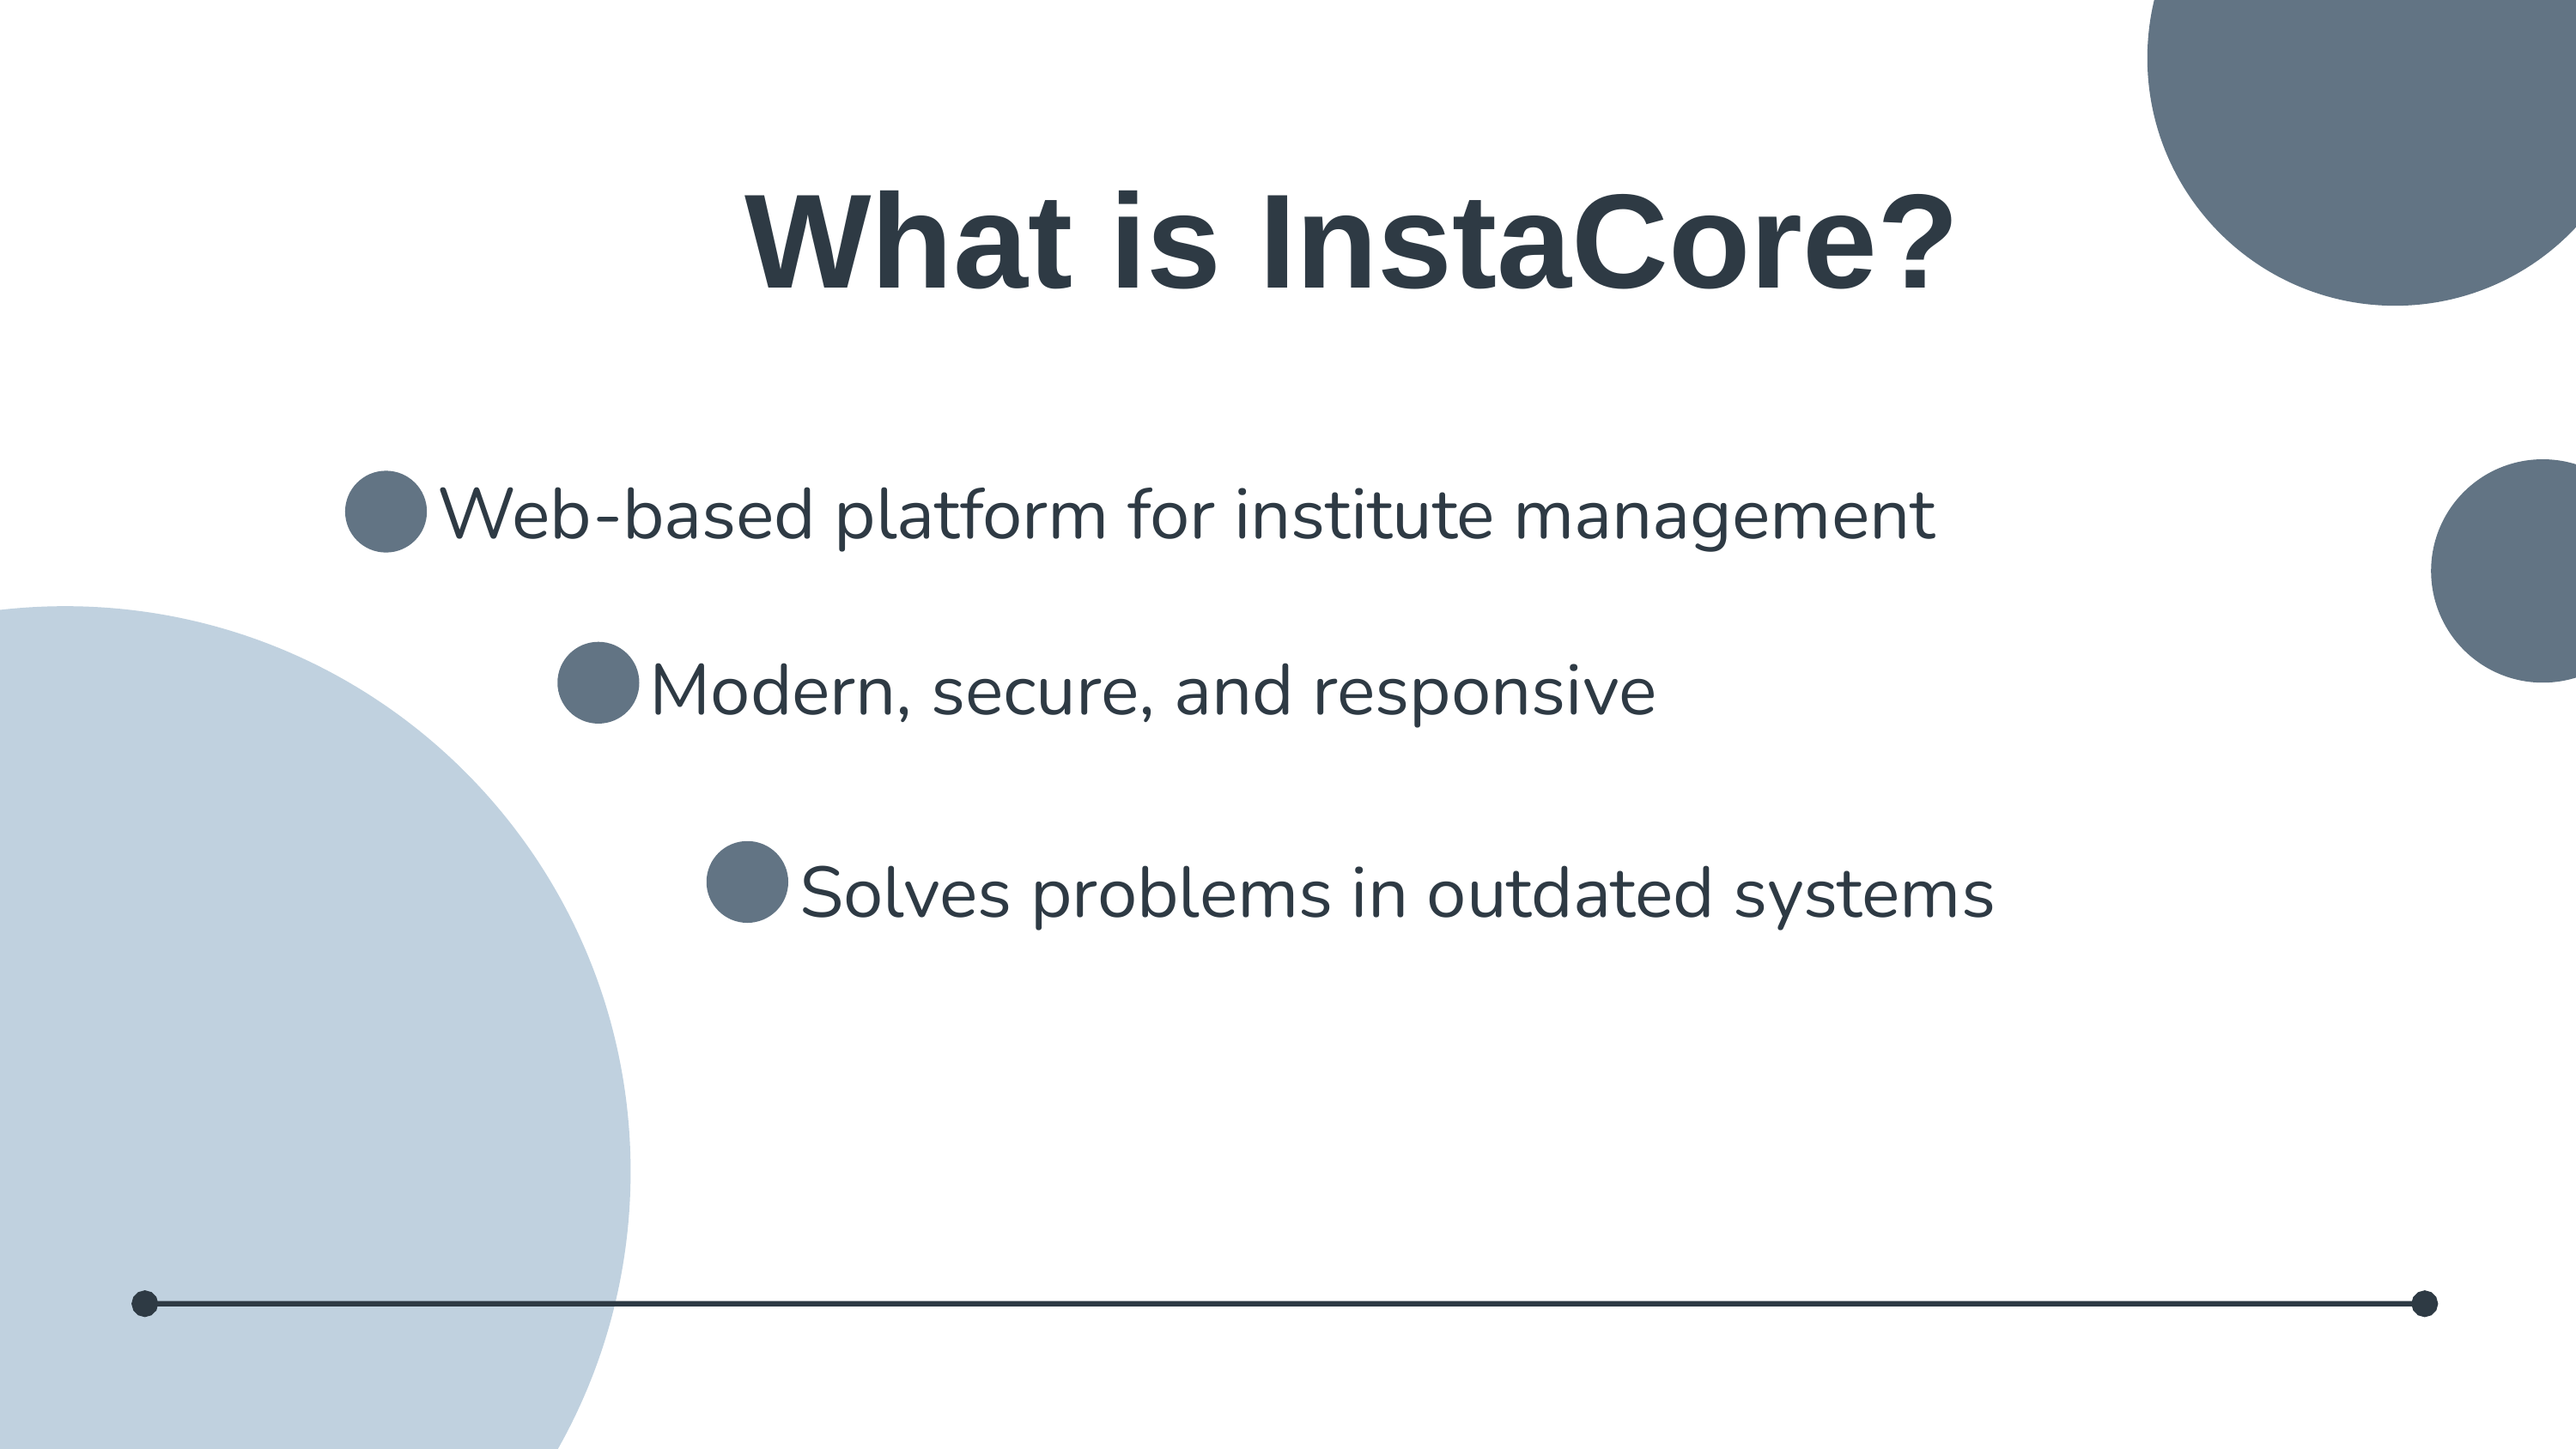

What is InstaCore?

Web-based platform for institute management

Modern, secure, and responsive

Solves problems in outdated systems